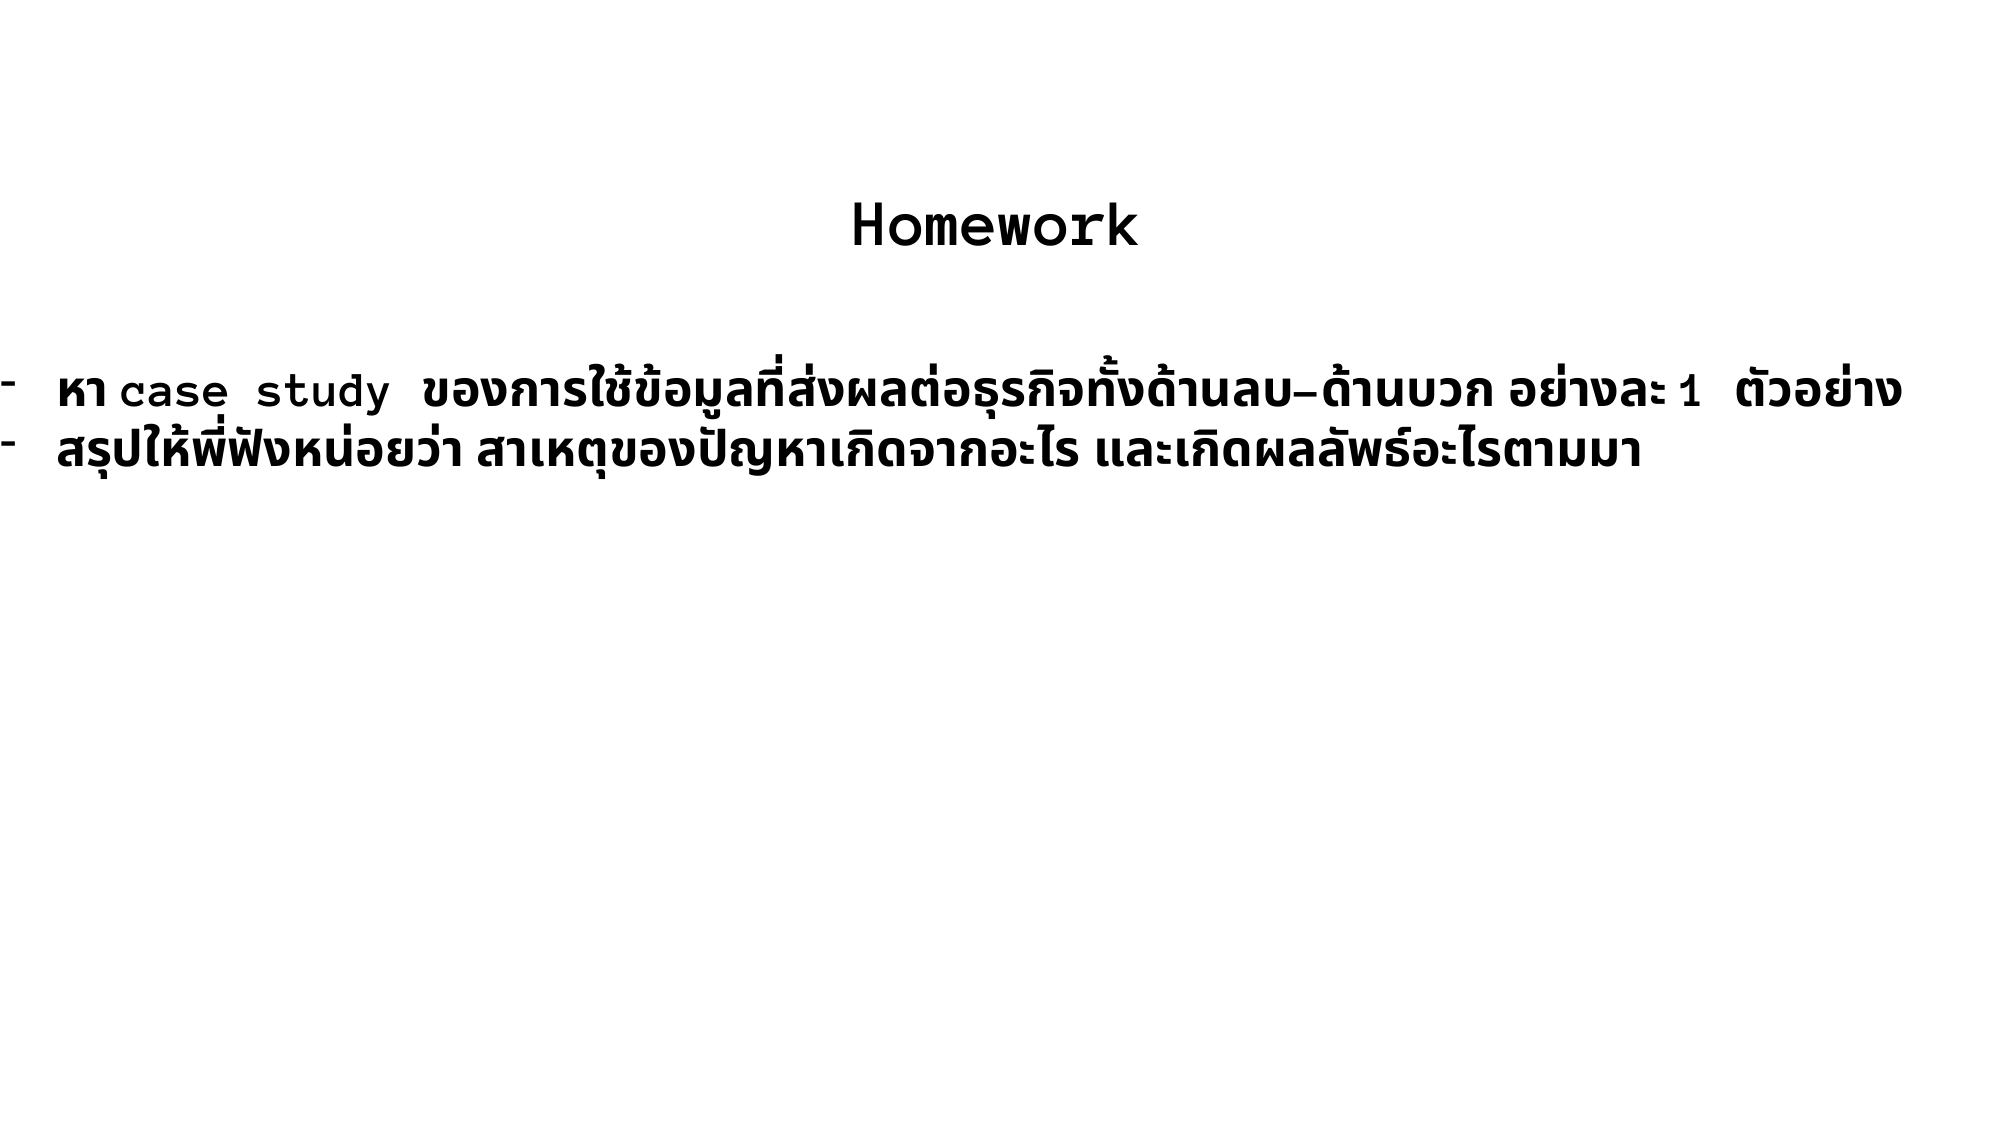

Homework
หา case study ของการใช้ข้อมูลที่ส่งผลต่อธุรกิจทั้งด้านลบ-ด้านบวก อย่างละ 1 ตัวอย่าง
สรุปให้พี่ฟังหน่อยว่า สาเหตุของปัญหาเกิดจากอะไร และเกิดผลลัพธ์อะไรตามมา